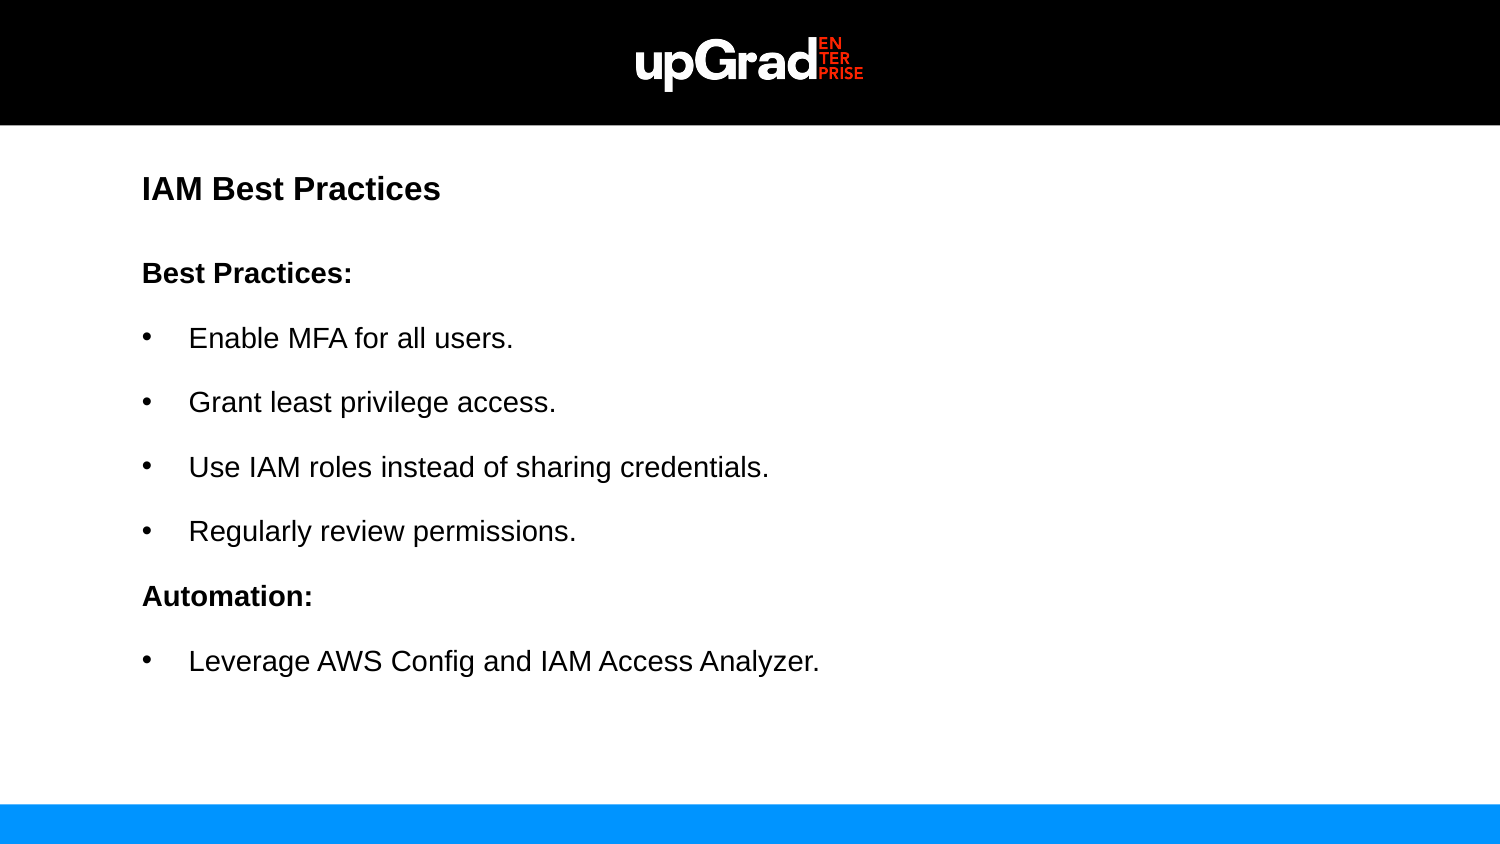

IAM Best Practices
Best Practices:
Enable MFA for all users.
Grant least privilege access.
Use IAM roles instead of sharing credentials.
Regularly review permissions.
Automation:
Leverage AWS Config and IAM Access Analyzer.